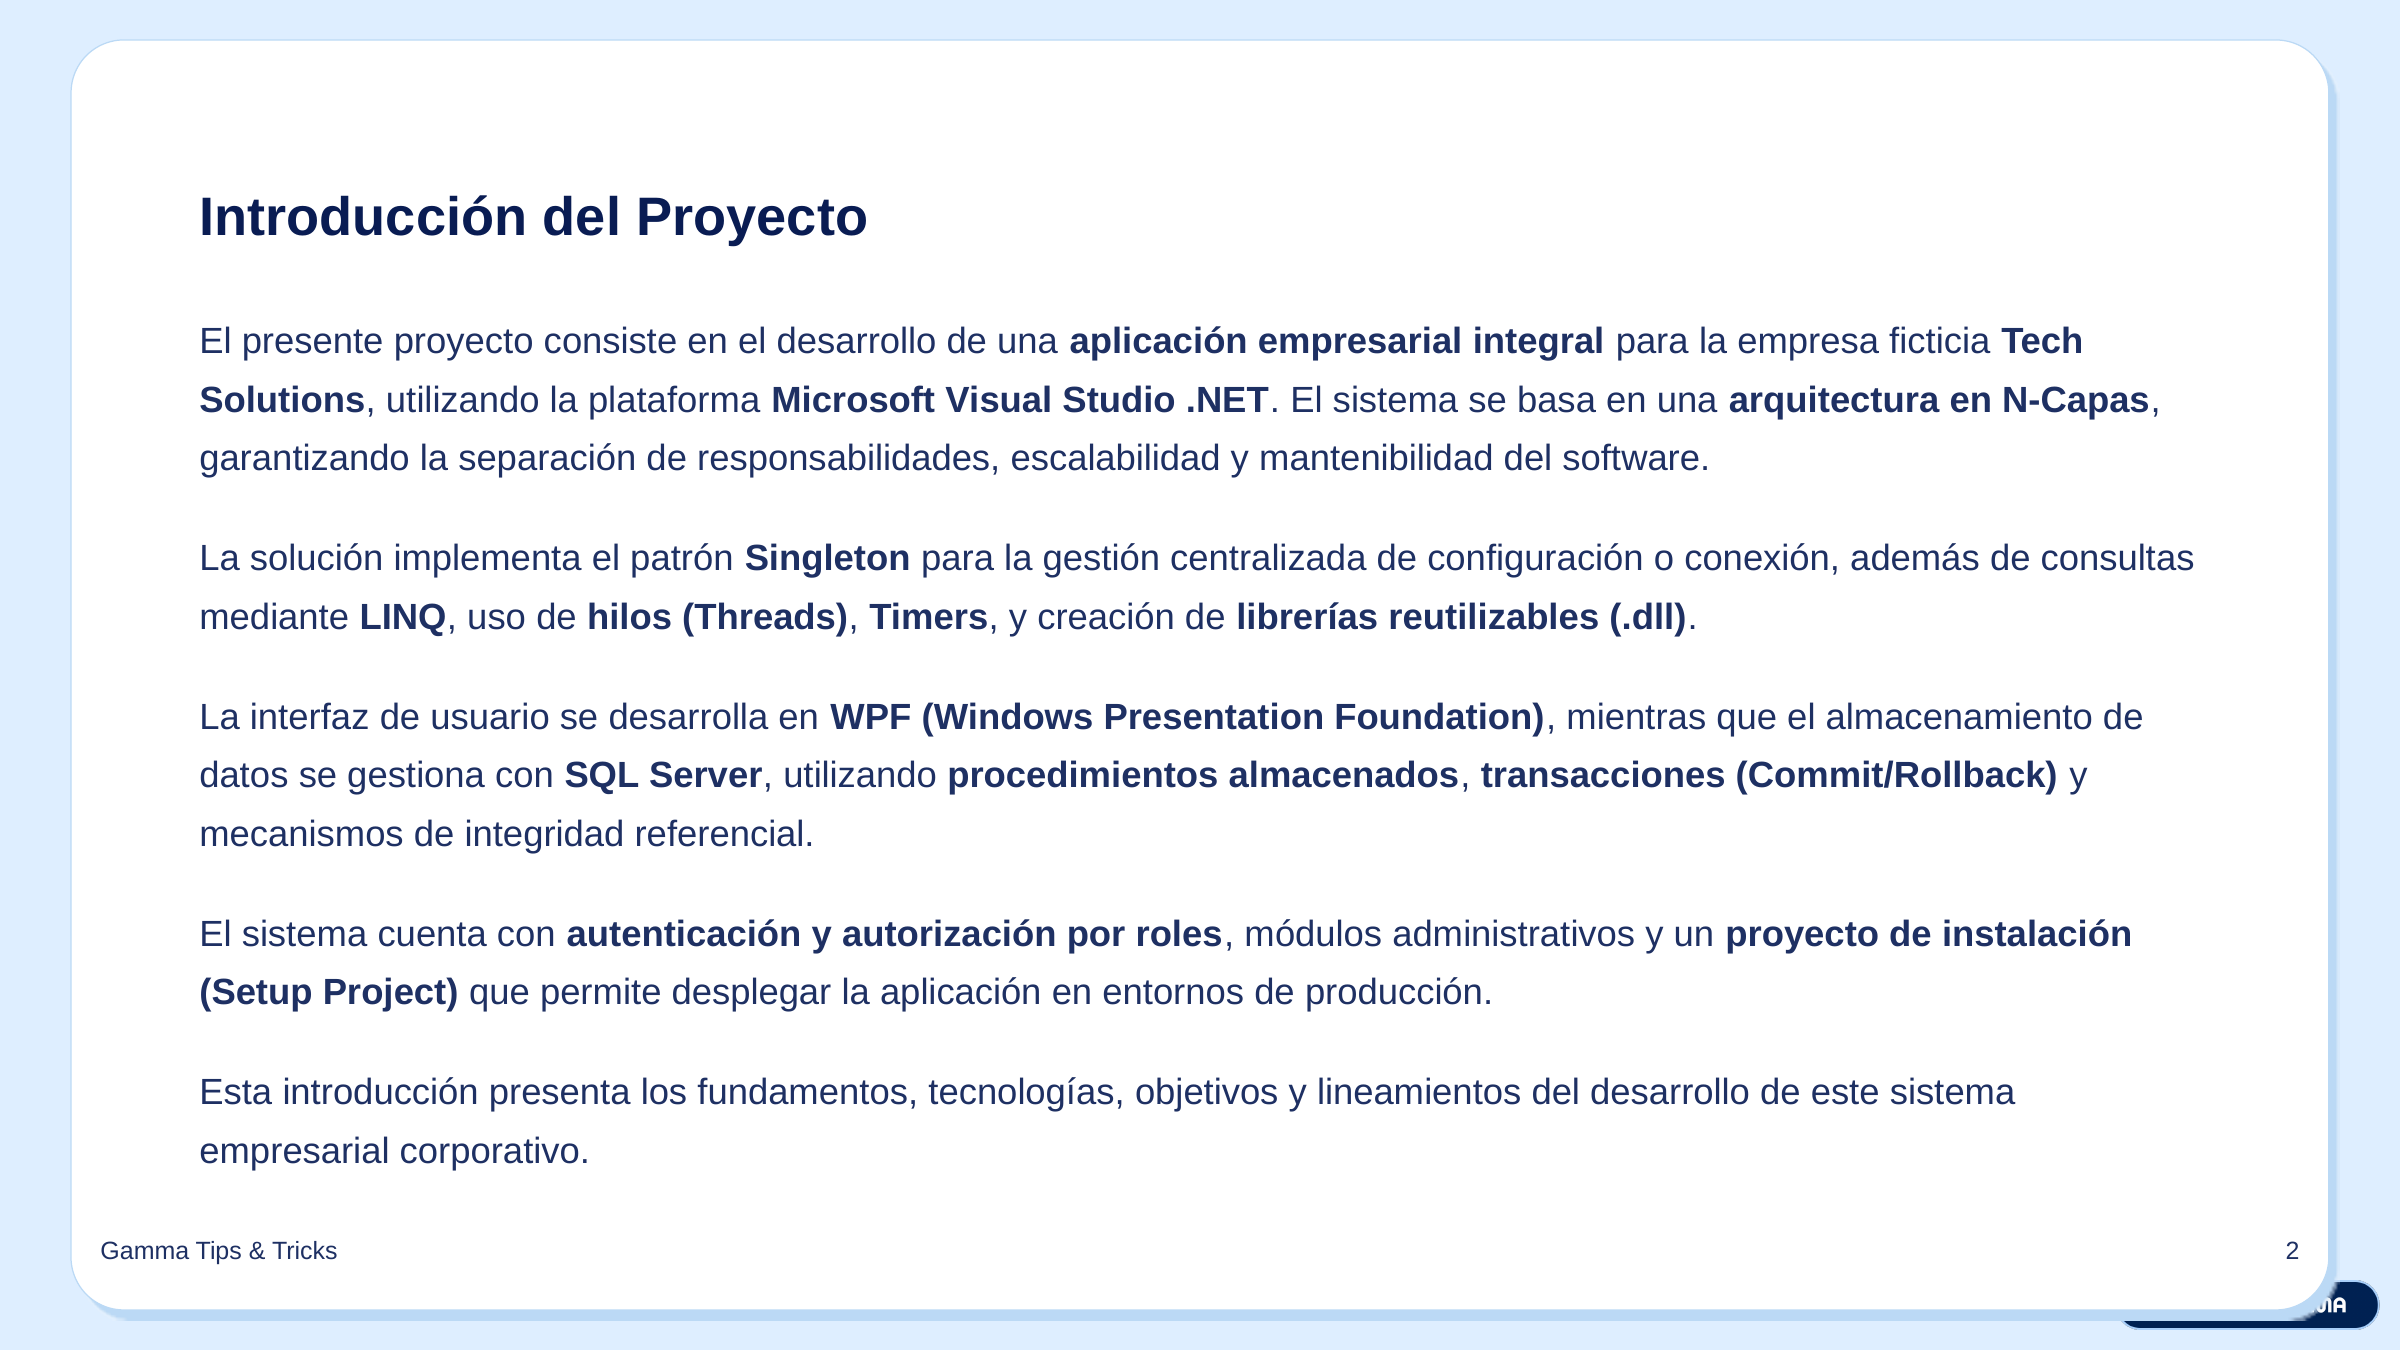

Introducción del Proyecto
El presente proyecto consiste en el desarrollo de una aplicación empresarial integral para la empresa ficticia Tech Solutions, utilizando la plataforma Microsoft Visual Studio .NET. El sistema se basa en una arquitectura en N-Capas, garantizando la separación de responsabilidades, escalabilidad y mantenibilidad del software.
La solución implementa el patrón Singleton para la gestión centralizada de configuración o conexión, además de consultas mediante LINQ, uso de hilos (Threads), Timers, y creación de librerías reutilizables (.dll).
La interfaz de usuario se desarrolla en WPF (Windows Presentation Foundation), mientras que el almacenamiento de datos se gestiona con SQL Server, utilizando procedimientos almacenados, transacciones (Commit/Rollback) y mecanismos de integridad referencial.
El sistema cuenta con autenticación y autorización por roles, módulos administrativos y un proyecto de instalación (Setup Project) que permite desplegar la aplicación en entornos de producción.
Esta introducción presenta los fundamentos, tecnologías, objetivos y lineamientos del desarrollo de este sistema empresarial corporativo.
Gamma Tips & Tricks
2